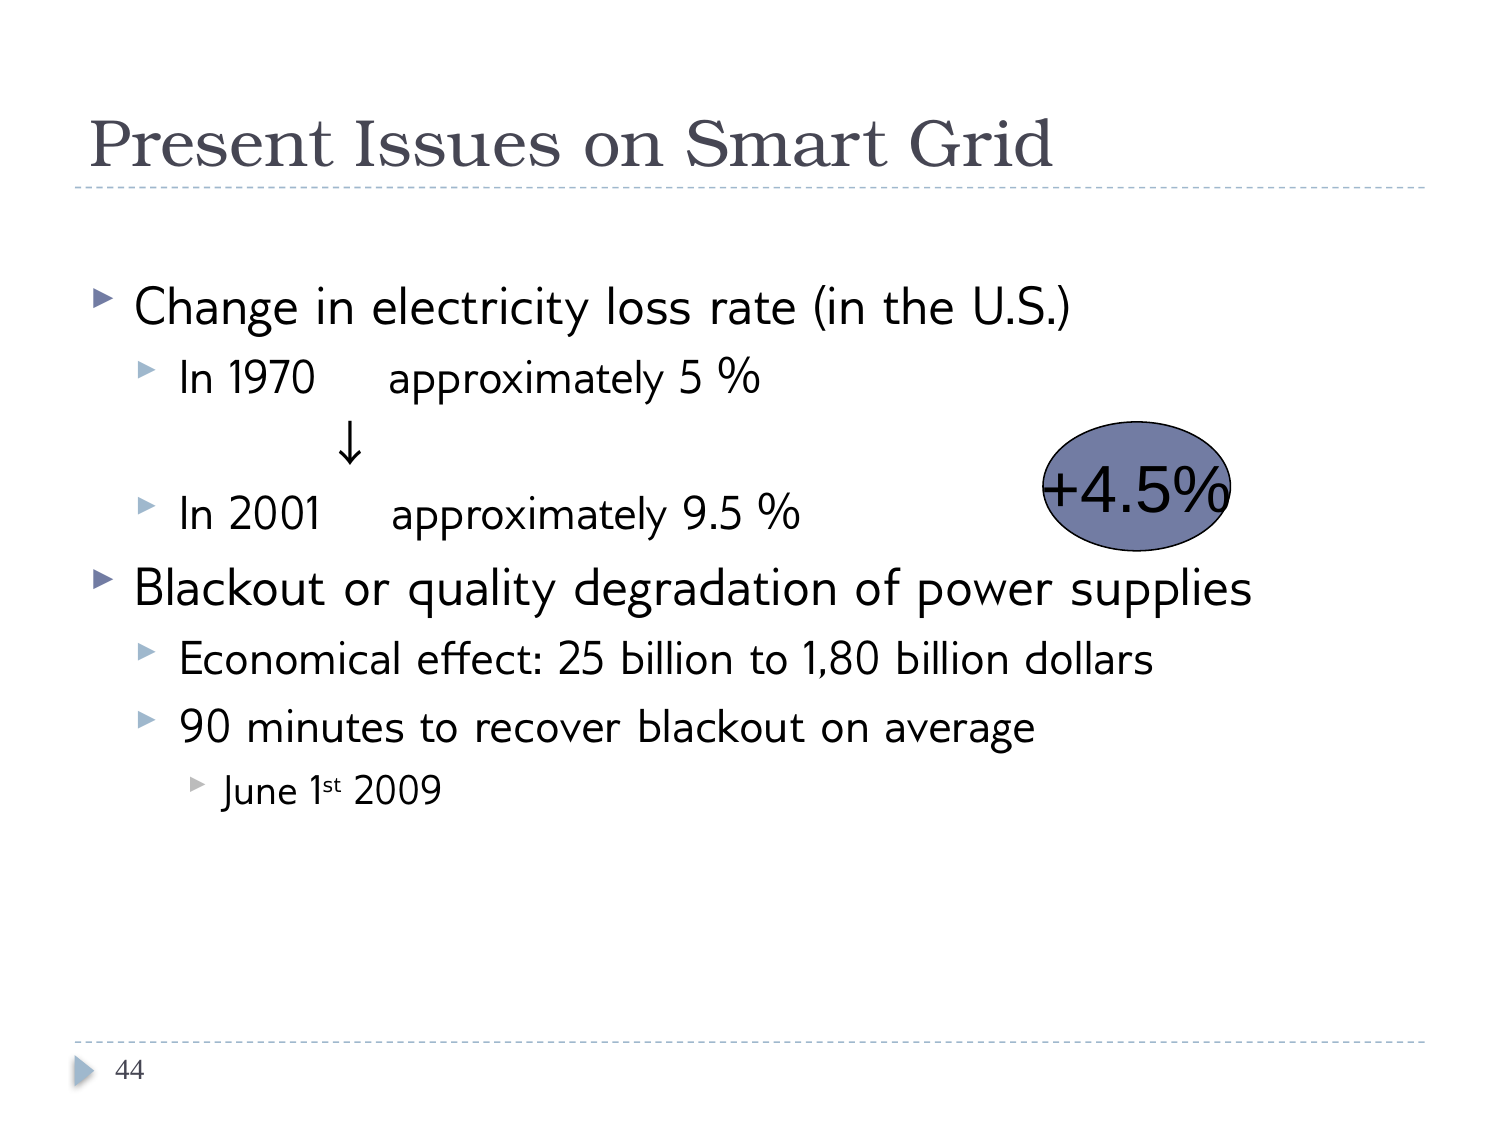

# Present Issues on Smart Grid
Change in electricity loss rate (in the U.S.)
In 1970　approximately 5％
　　　　↓
In 2001　approximately 9.5％
Blackout or quality degradation of power supplies
Economical effect: 25 billion to 1,80 billion dollars
90 minutes to recover blackout on average
June 1st 2009
+4.5%
44